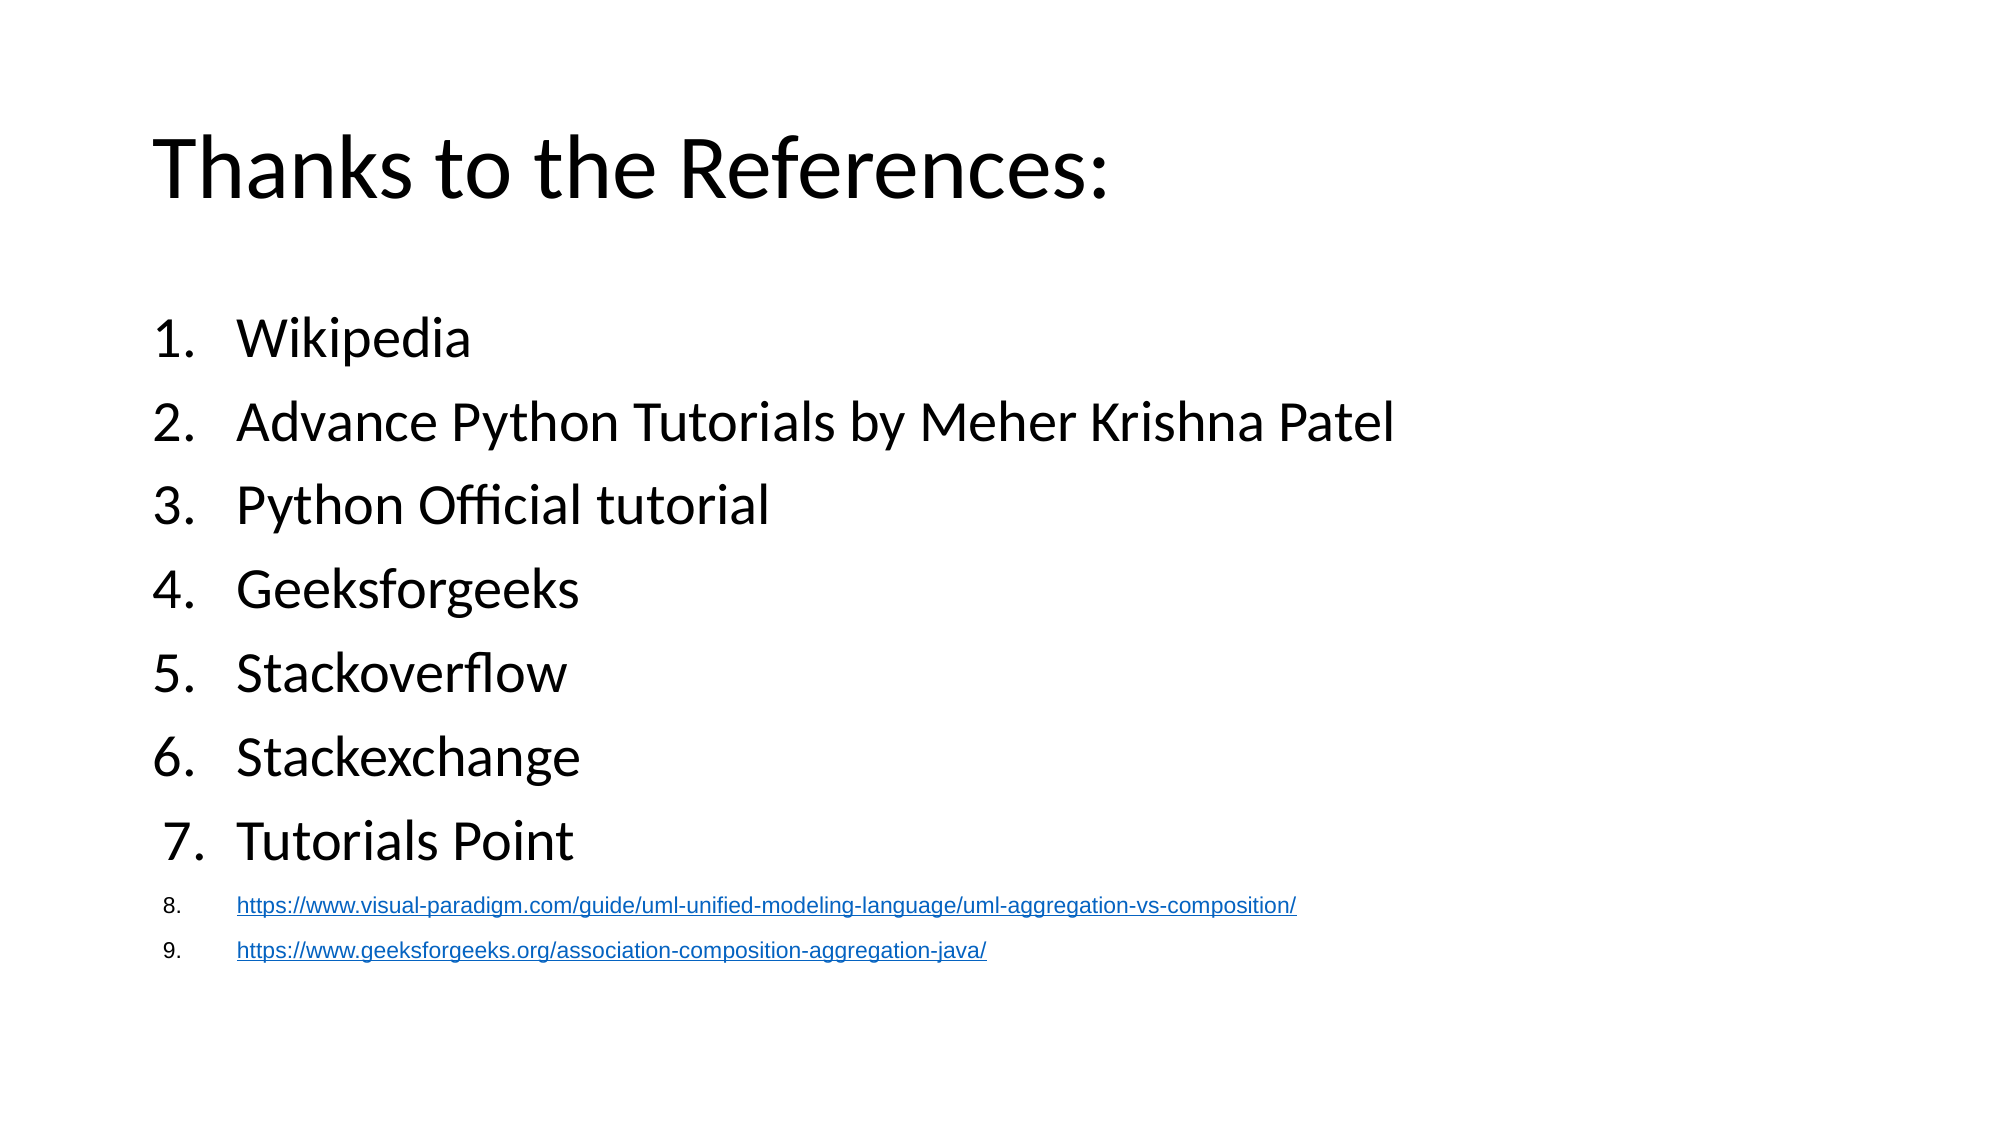

# Thanks to the References:
Wikipedia
Advance Python Tutorials by Meher Krishna Patel
Python Official tutorial
Geeksforgeeks
Stackoverflow
Stackexchange
Tutorials Point
https://www.visual-paradigm.com/guide/uml-unified-modeling-language/uml-aggregation-vs-composition/
https://www.geeksforgeeks.org/association-composition-aggregation-java/